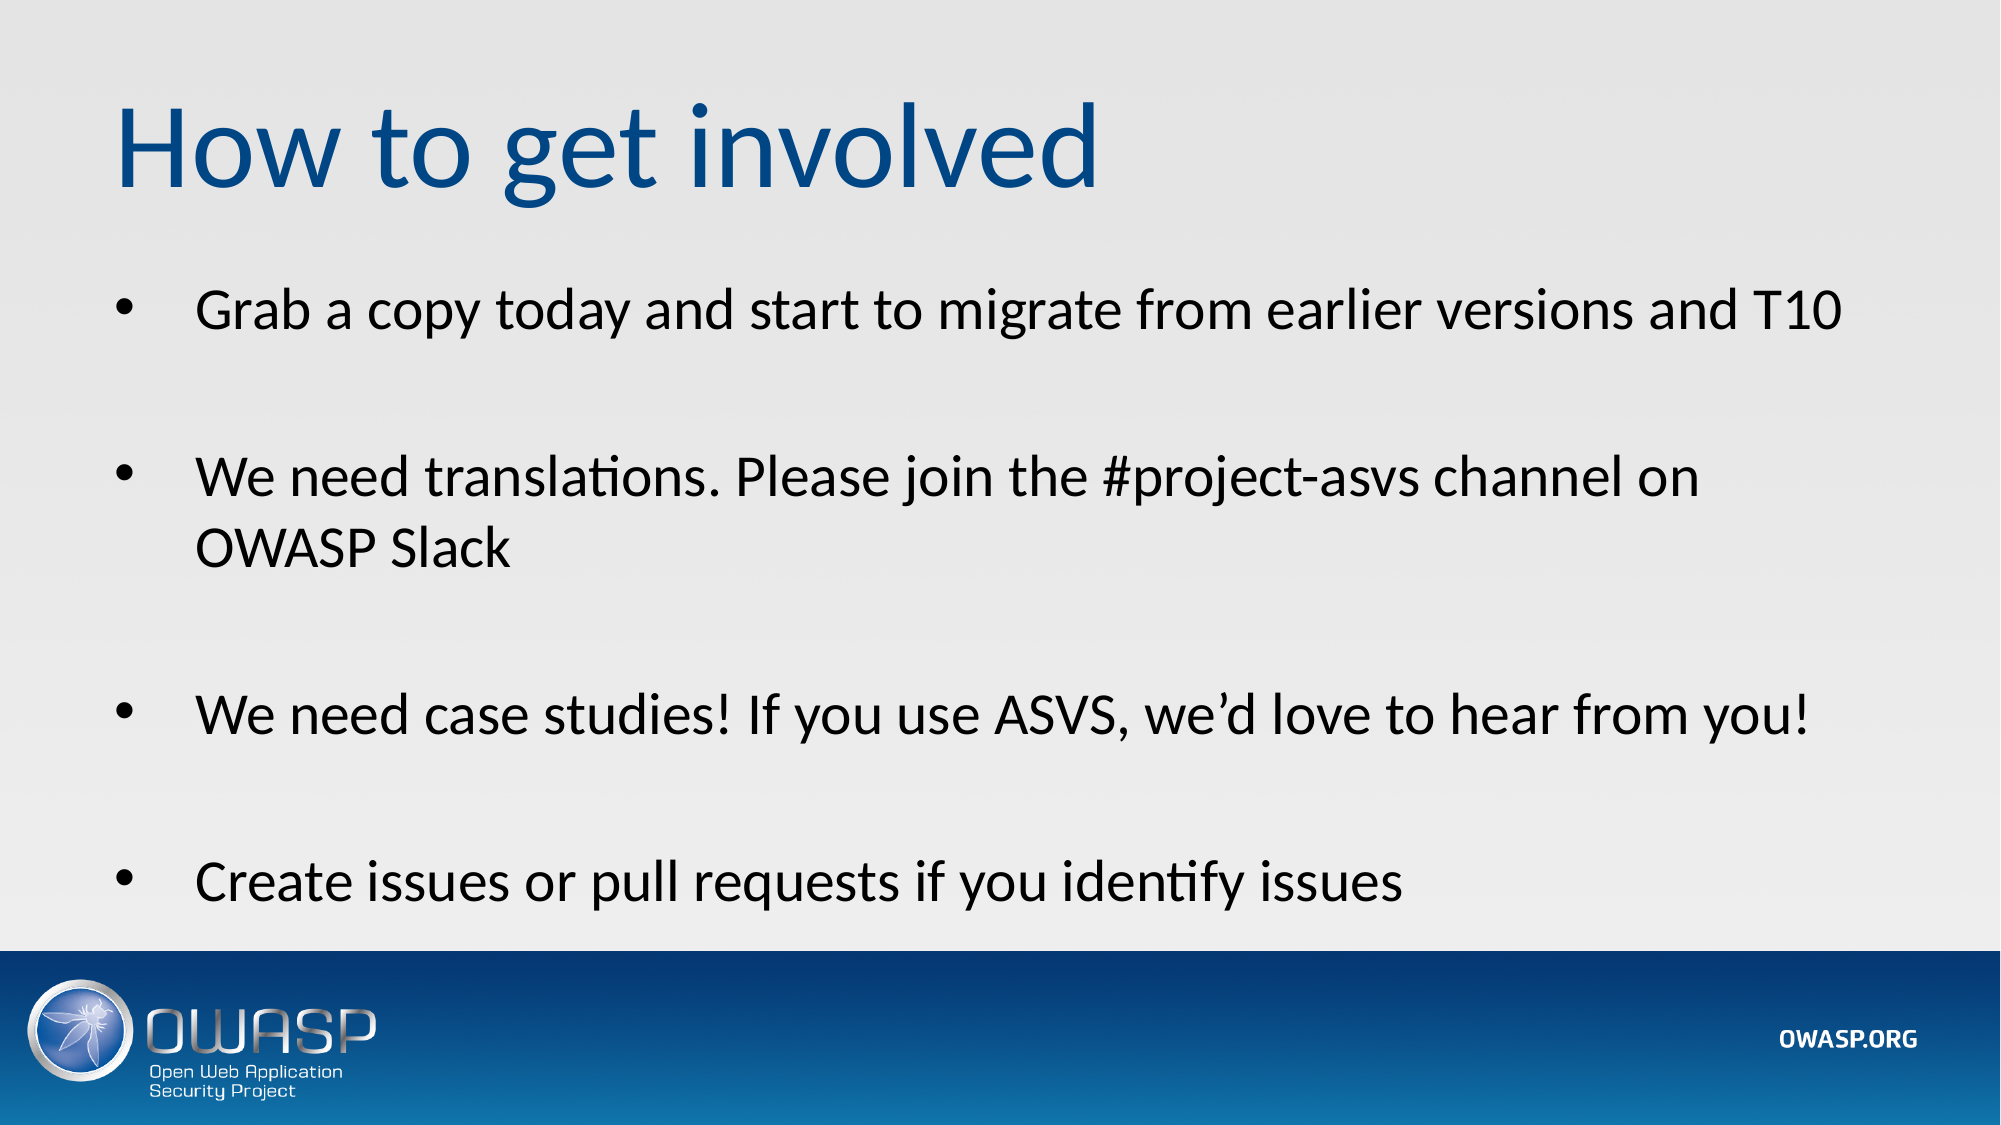

# How to get involved
Grab a copy today and start to migrate from earlier versions and T10

We need translations. Please join the #project-asvs channel on OWASP Slack

We need case studies! If you use ASVS, we’d love to hear from you!

Create issues or pull requests if you identify issues